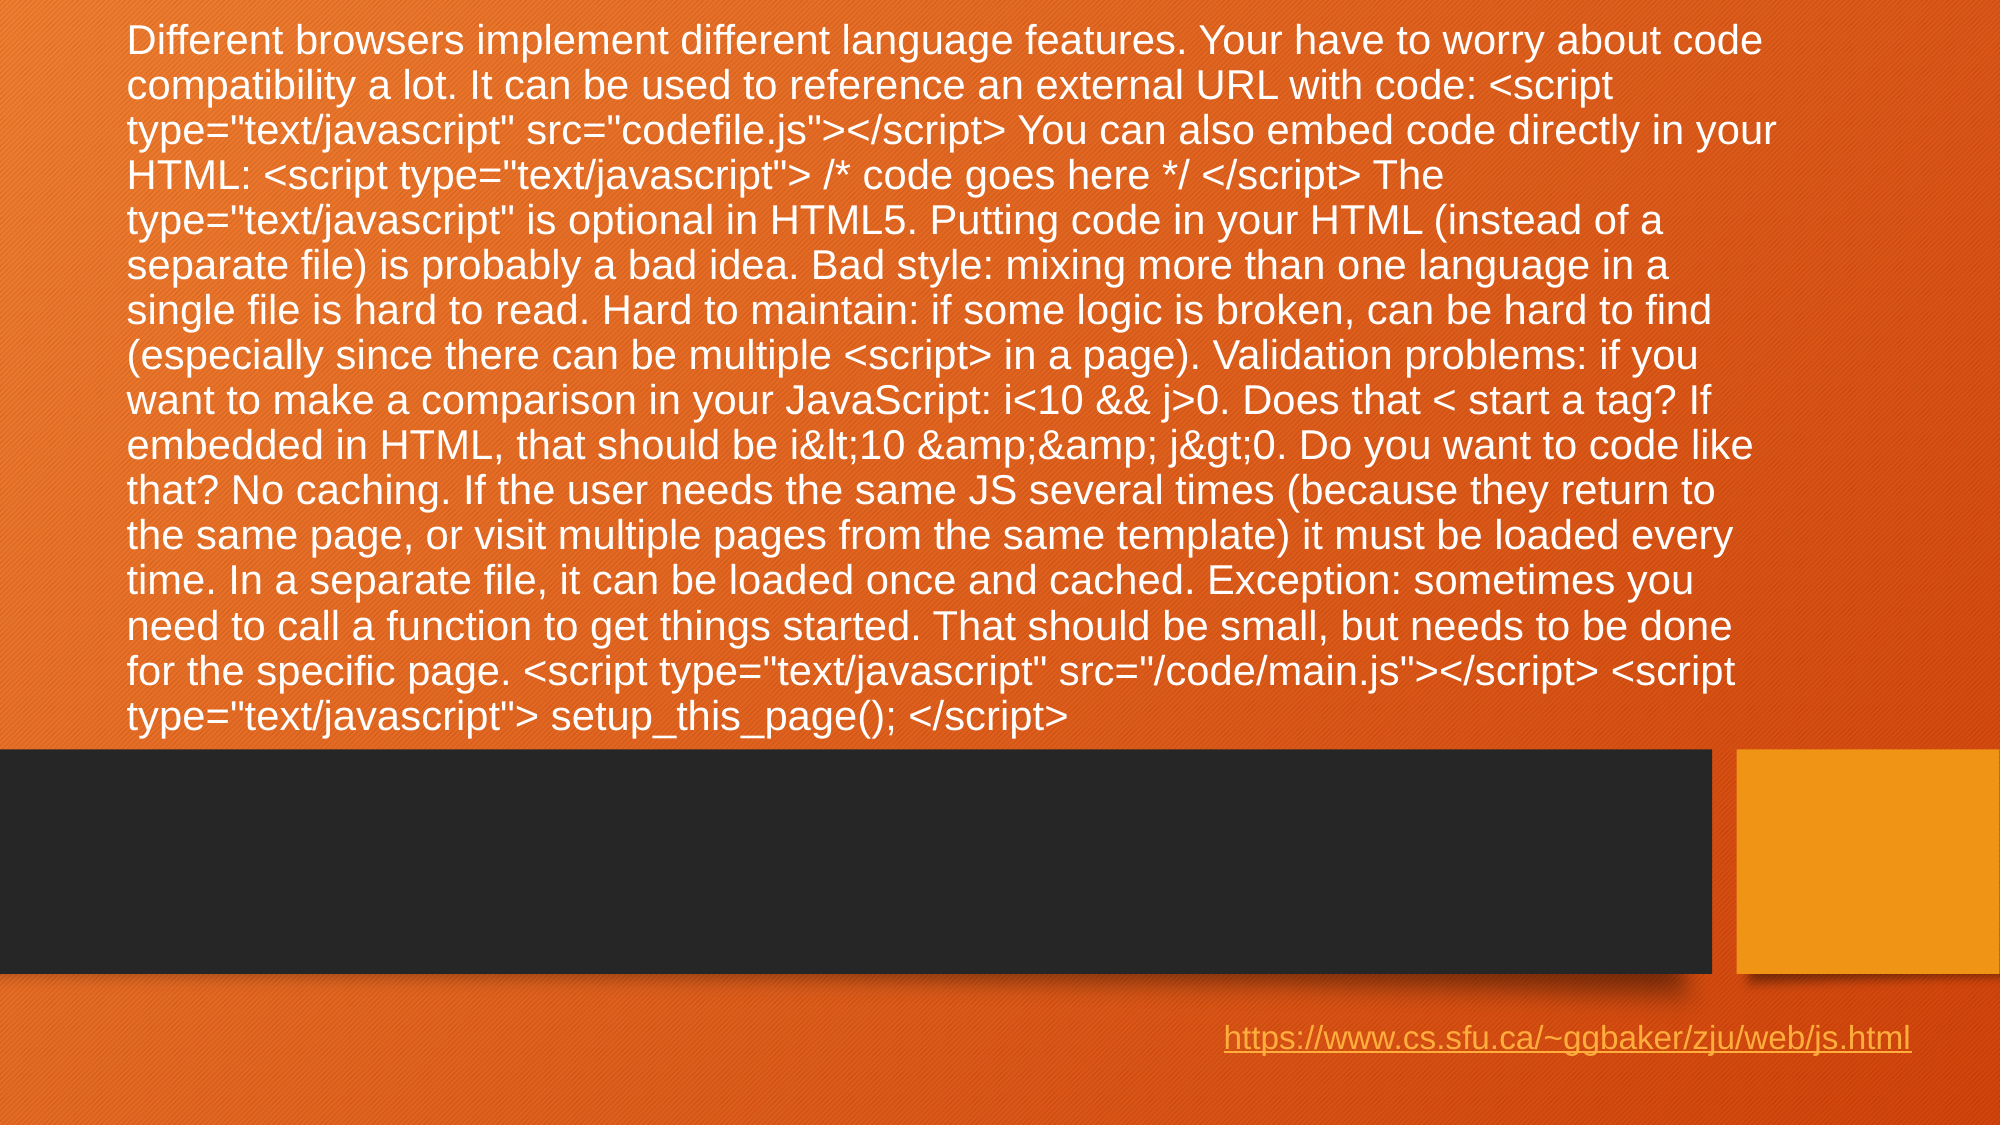

# Different browsers implement different language features. Your have to worry about code compatibility a lot. It can be used to reference an external URL with code: <script type="text/javascript" src="codefile.js"></script> You can also embed code directly in your HTML: <script type="text/javascript"> /* code goes here */ </script> The type="text/javascript" is optional in HTML5. Putting code in your HTML (instead of a separate file) is probably a bad idea. Bad style: mixing more than one language in a single file is hard to read. Hard to maintain: if some logic is broken, can be hard to find (especially since there can be multiple <script> in a page). Validation problems: if you want to make a comparison in your JavaScript: i<10 && j>0. Does that < start a tag? If embedded in HTML, that should be i&lt;10 &amp;&amp; j&gt;0. Do you want to code like that? No caching. If the user needs the same JS several times (because they return to the same page, or visit multiple pages from the same template) it must be loaded every time. In a separate file, it can be loaded once and cached. Exception: sometimes you need to call a function to get things started. That should be small, but needs to be done for the specific page. <script type="text/javascript" src="/code/main.js"></script> <script type="text/javascript"> setup_this_page(); </script>
https://www.cs.sfu.ca/~ggbaker/zju/web/js.html